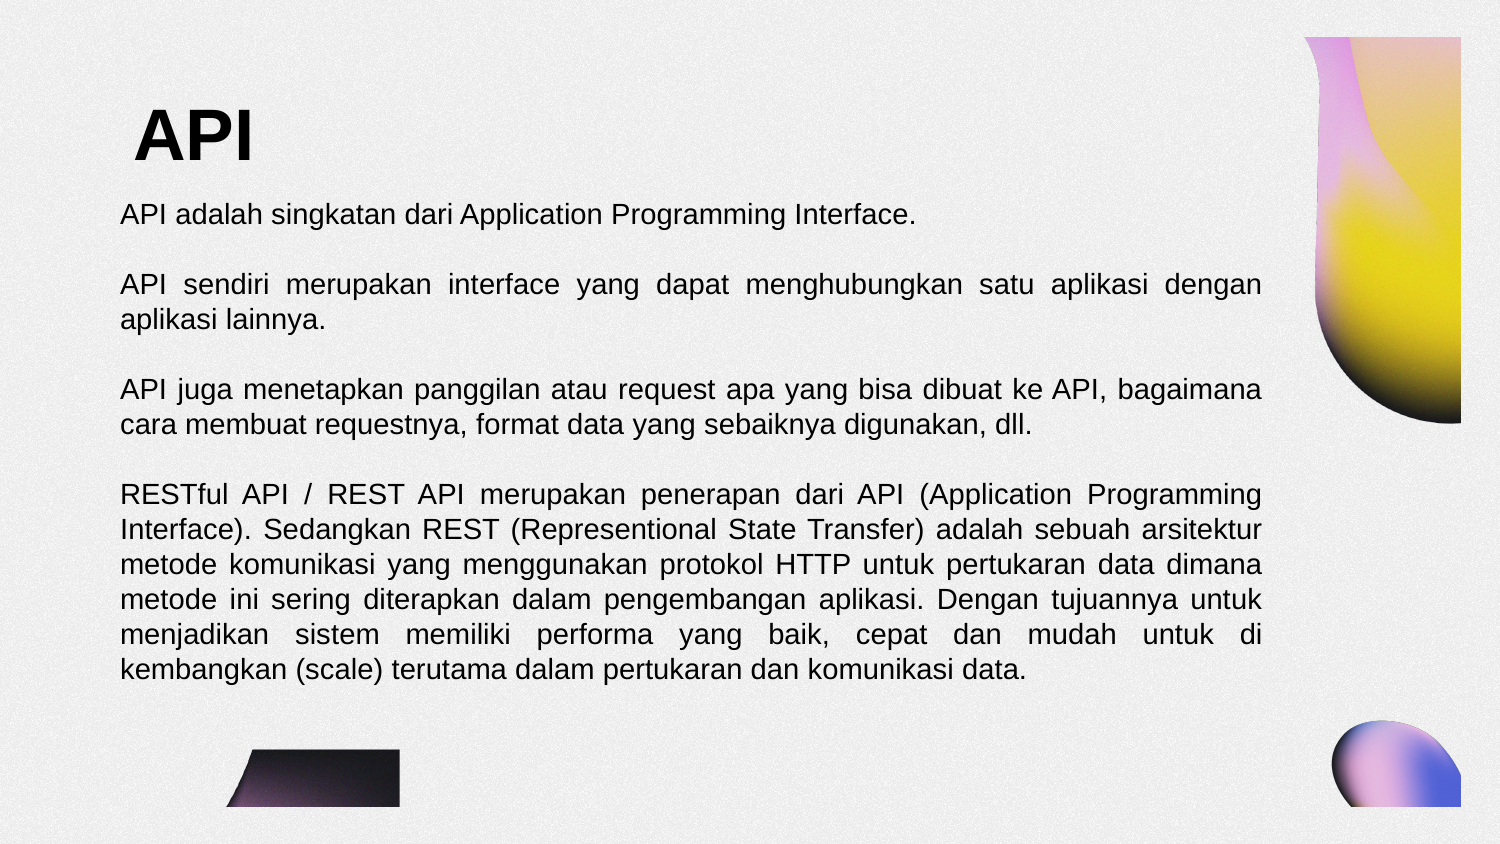

# API
API adalah singkatan dari Application Programming Interface.

API sendiri merupakan interface yang dapat menghubungkan satu aplikasi dengan aplikasi lainnya.

API juga menetapkan panggilan atau request apa yang bisa dibuat ke API, bagaimana cara membuat requestnya, format data yang sebaiknya digunakan, dll.

RESTful API / REST API merupakan penerapan dari API (Application Programming Interface). Sedangkan REST (Representional State Transfer) adalah sebuah arsitektur metode komunikasi yang menggunakan protokol HTTP untuk pertukaran data dimana metode ini sering diterapkan dalam pengembangan aplikasi. Dengan tujuannya untuk menjadikan sistem memiliki performa yang baik, cepat dan mudah untuk di kembangkan (scale) terutama dalam pertukaran dan komunikasi data.